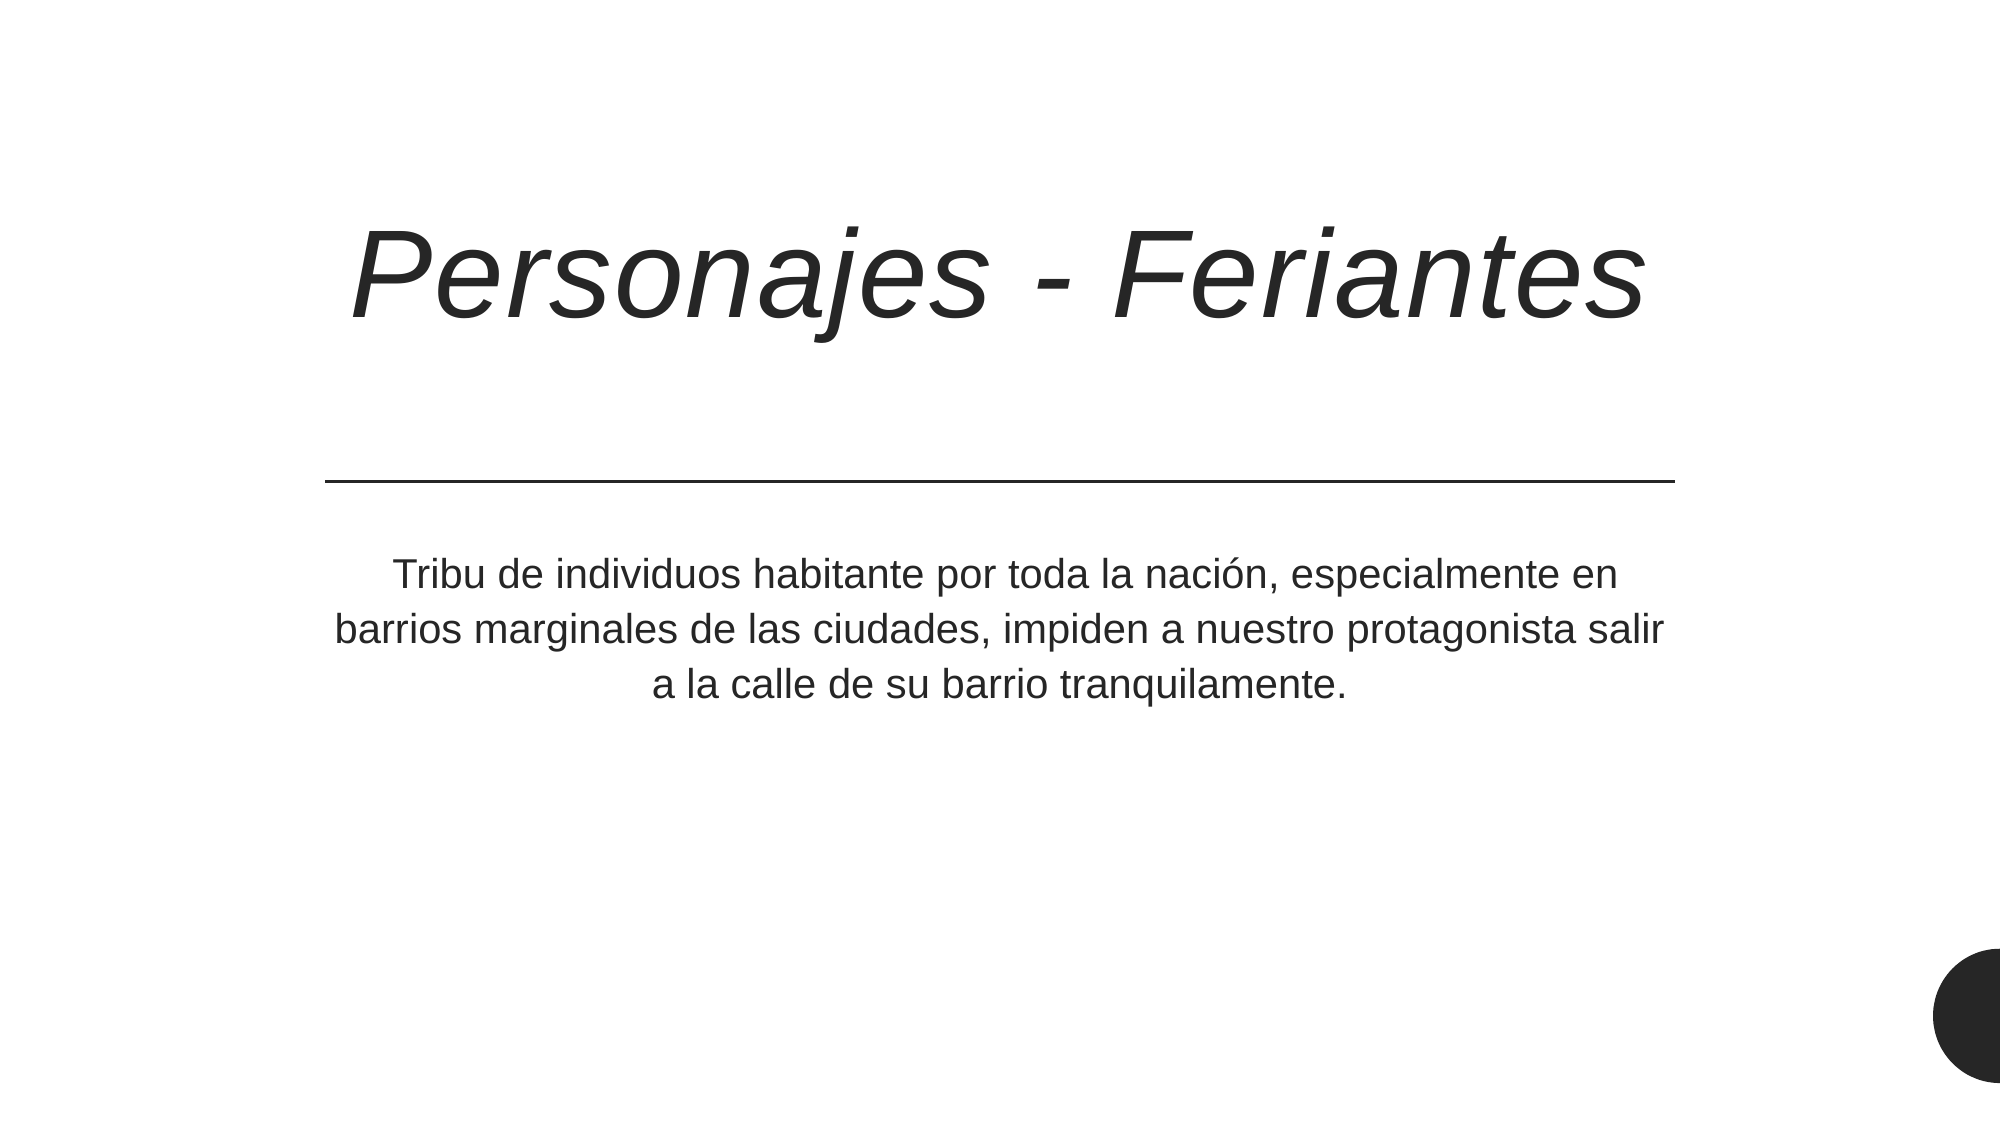

# Personajes - Feriantes
 Tribu de individuos habitante por toda la nación, especialmente en barrios marginales de las ciudades, impiden a nuestro protagonista salir a la calle de su barrio tranquilamente.